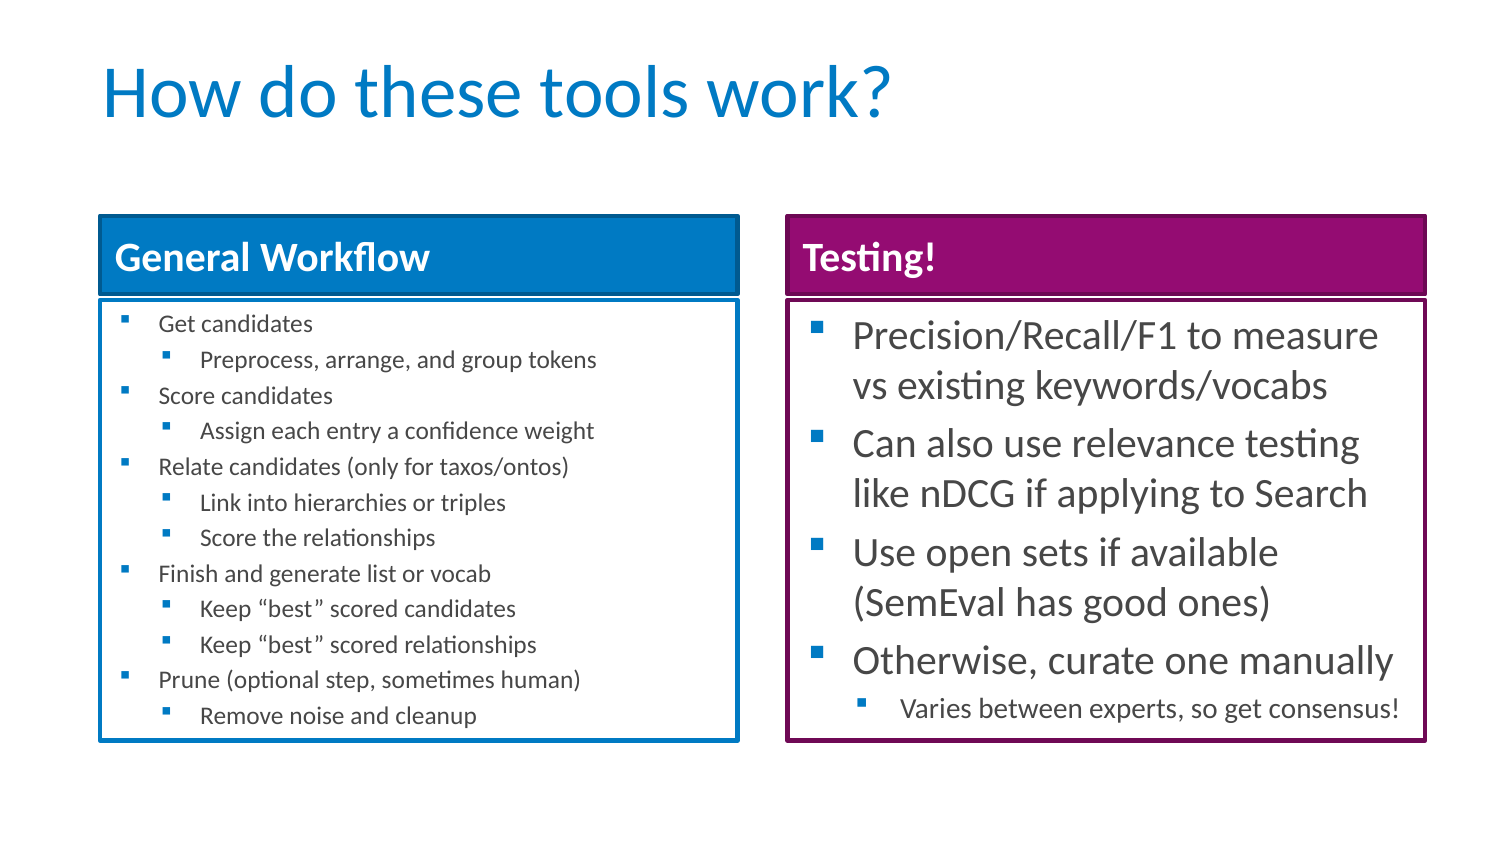

# How do these tools work?
General Workflow
Testing!
Get candidates
Preprocess, arrange, and group tokens
Score candidates
Assign each entry a confidence weight
Relate candidates (only for taxos/ontos)
Link into hierarchies or triples
Score the relationships
Finish and generate list or vocab
Keep “best” scored candidates
Keep “best” scored relationships
Prune (optional step, sometimes human)
Remove noise and cleanup
Precision/Recall/F1 to measure vs existing keywords/vocabs
Can also use relevance testing like nDCG if applying to Search
Use open sets if available (SemEval has good ones)
Otherwise, curate one manually
Varies between experts, so get consensus!